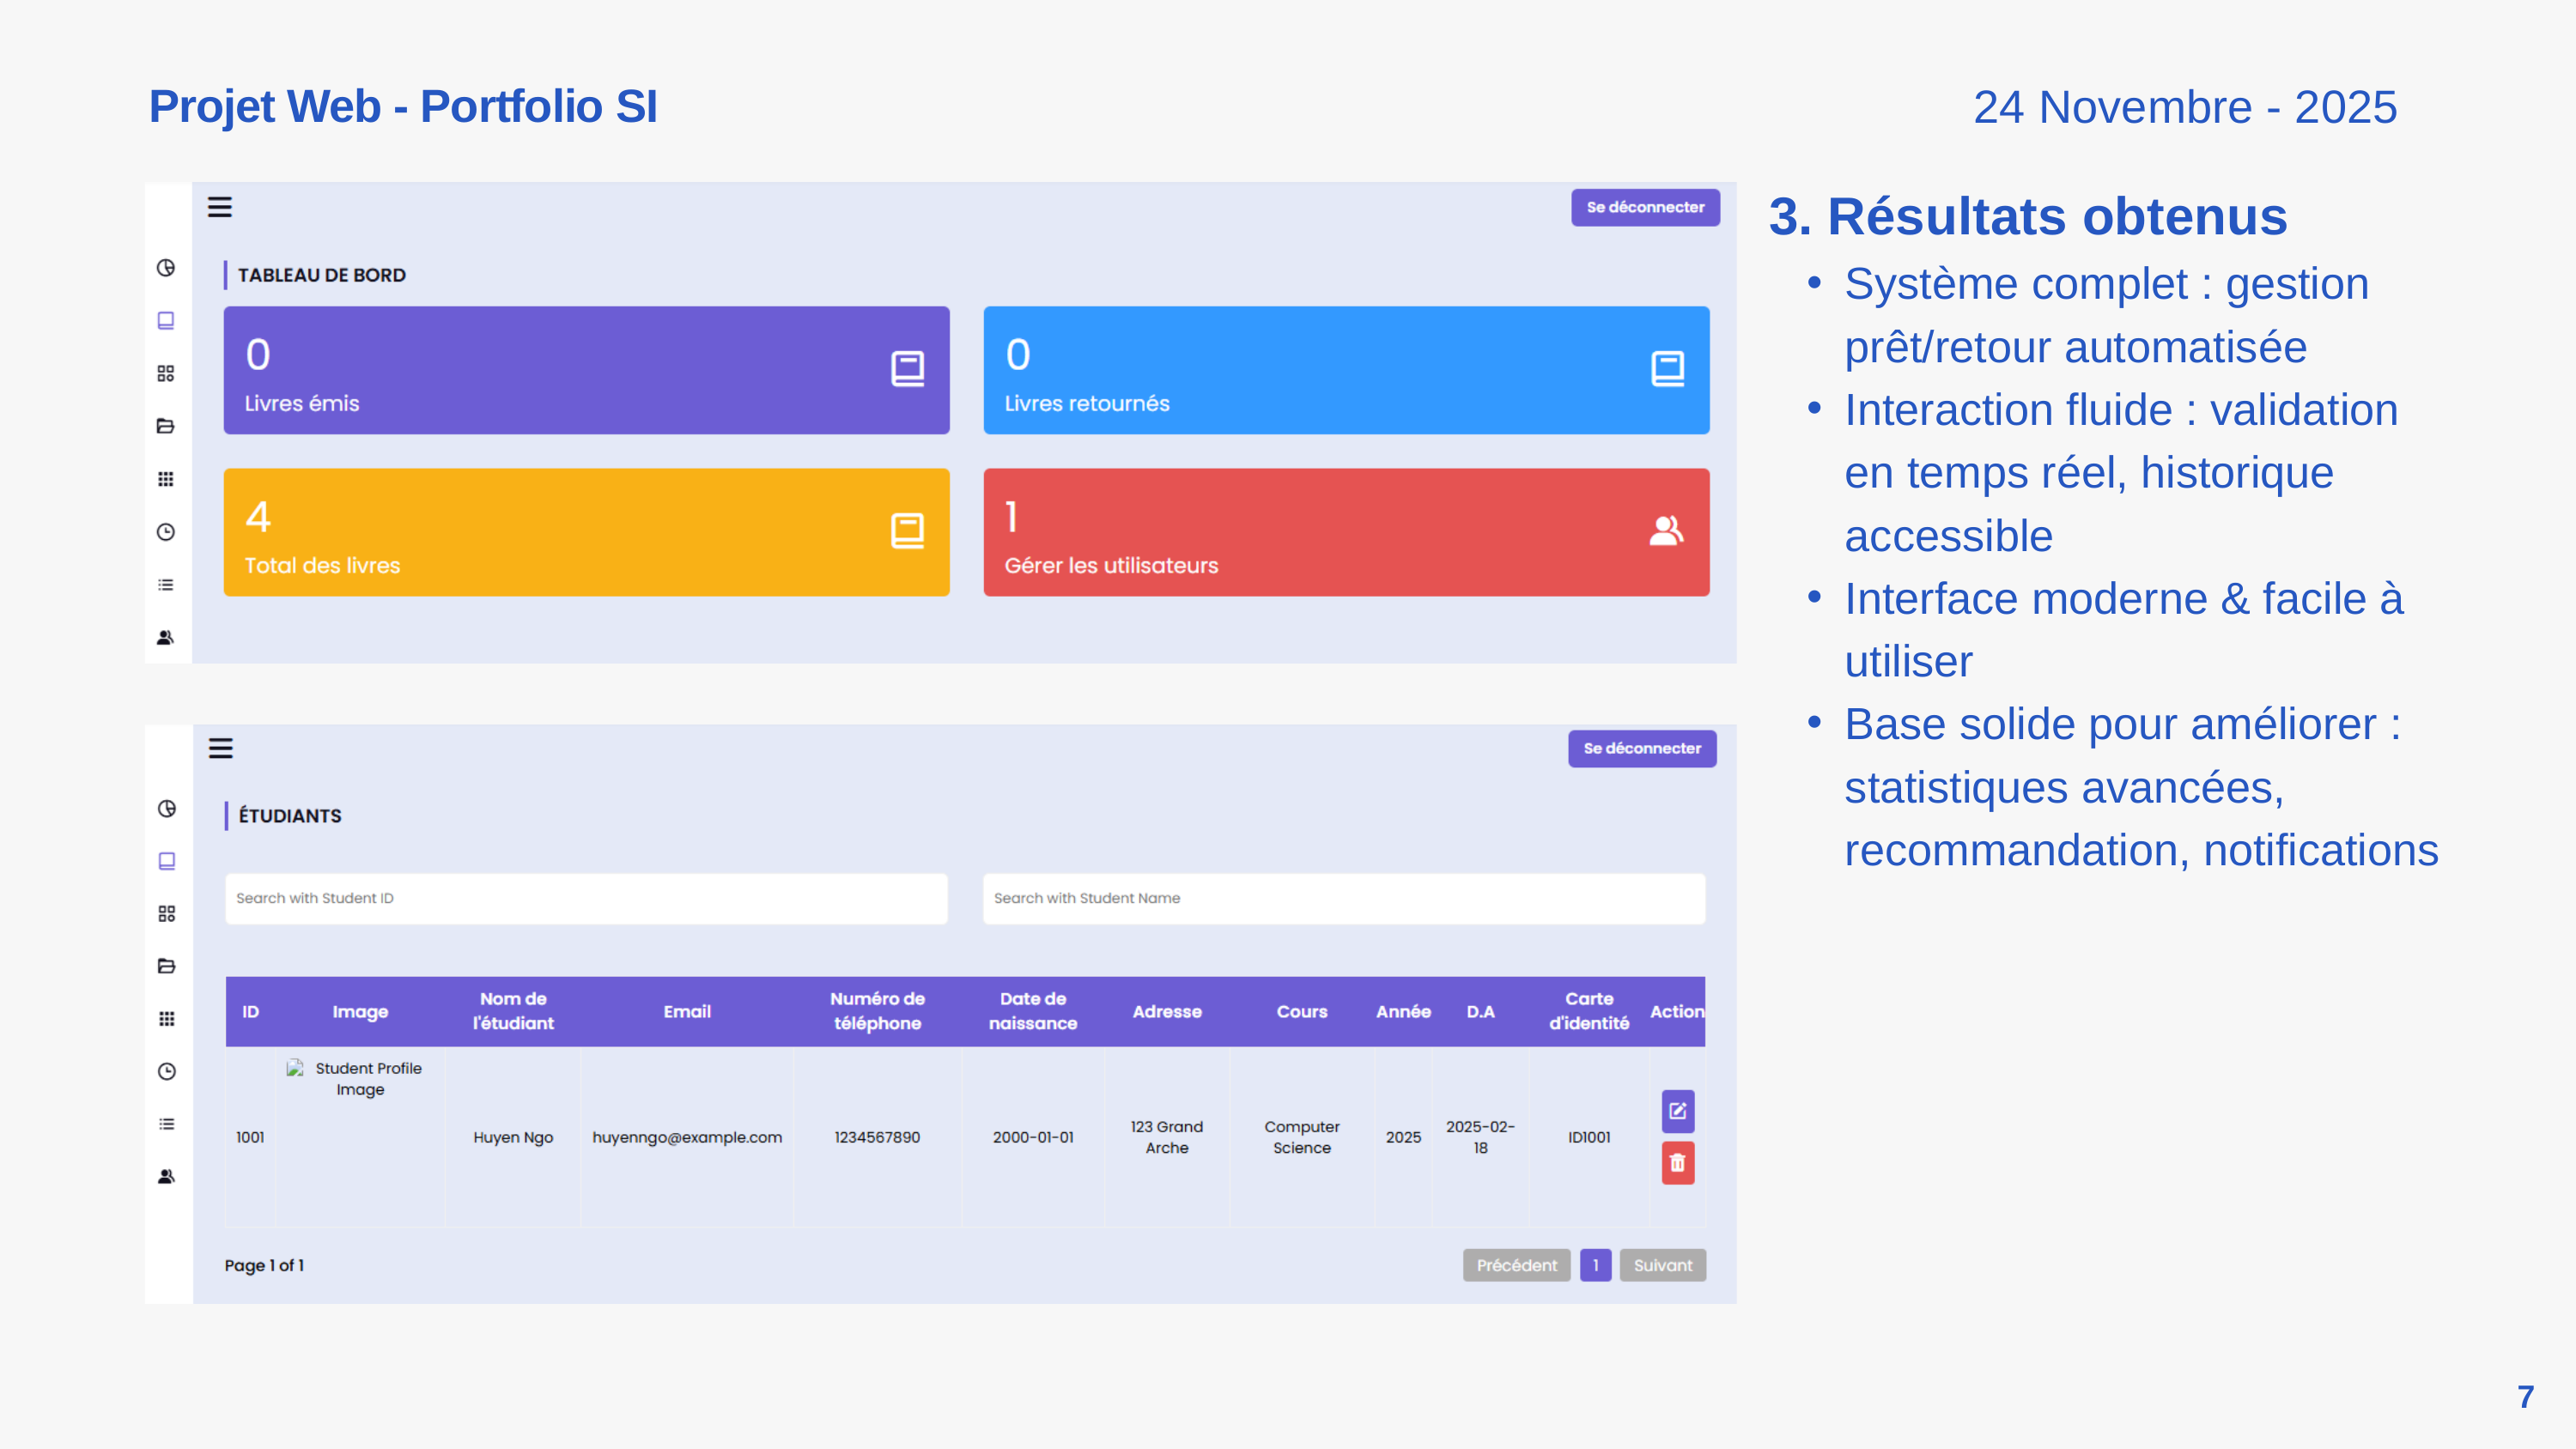

Projet Web - Portfolio SI
24 Novembre - 2025
3. Résultats obtenus
Système complet : gestion prêt/retour automatisée
Interaction fluide : validation en temps réel, historique accessible
Interface moderne & facile à utiliser
Base solide pour améliorer : statistiques avancées, recommandation, notifications

7